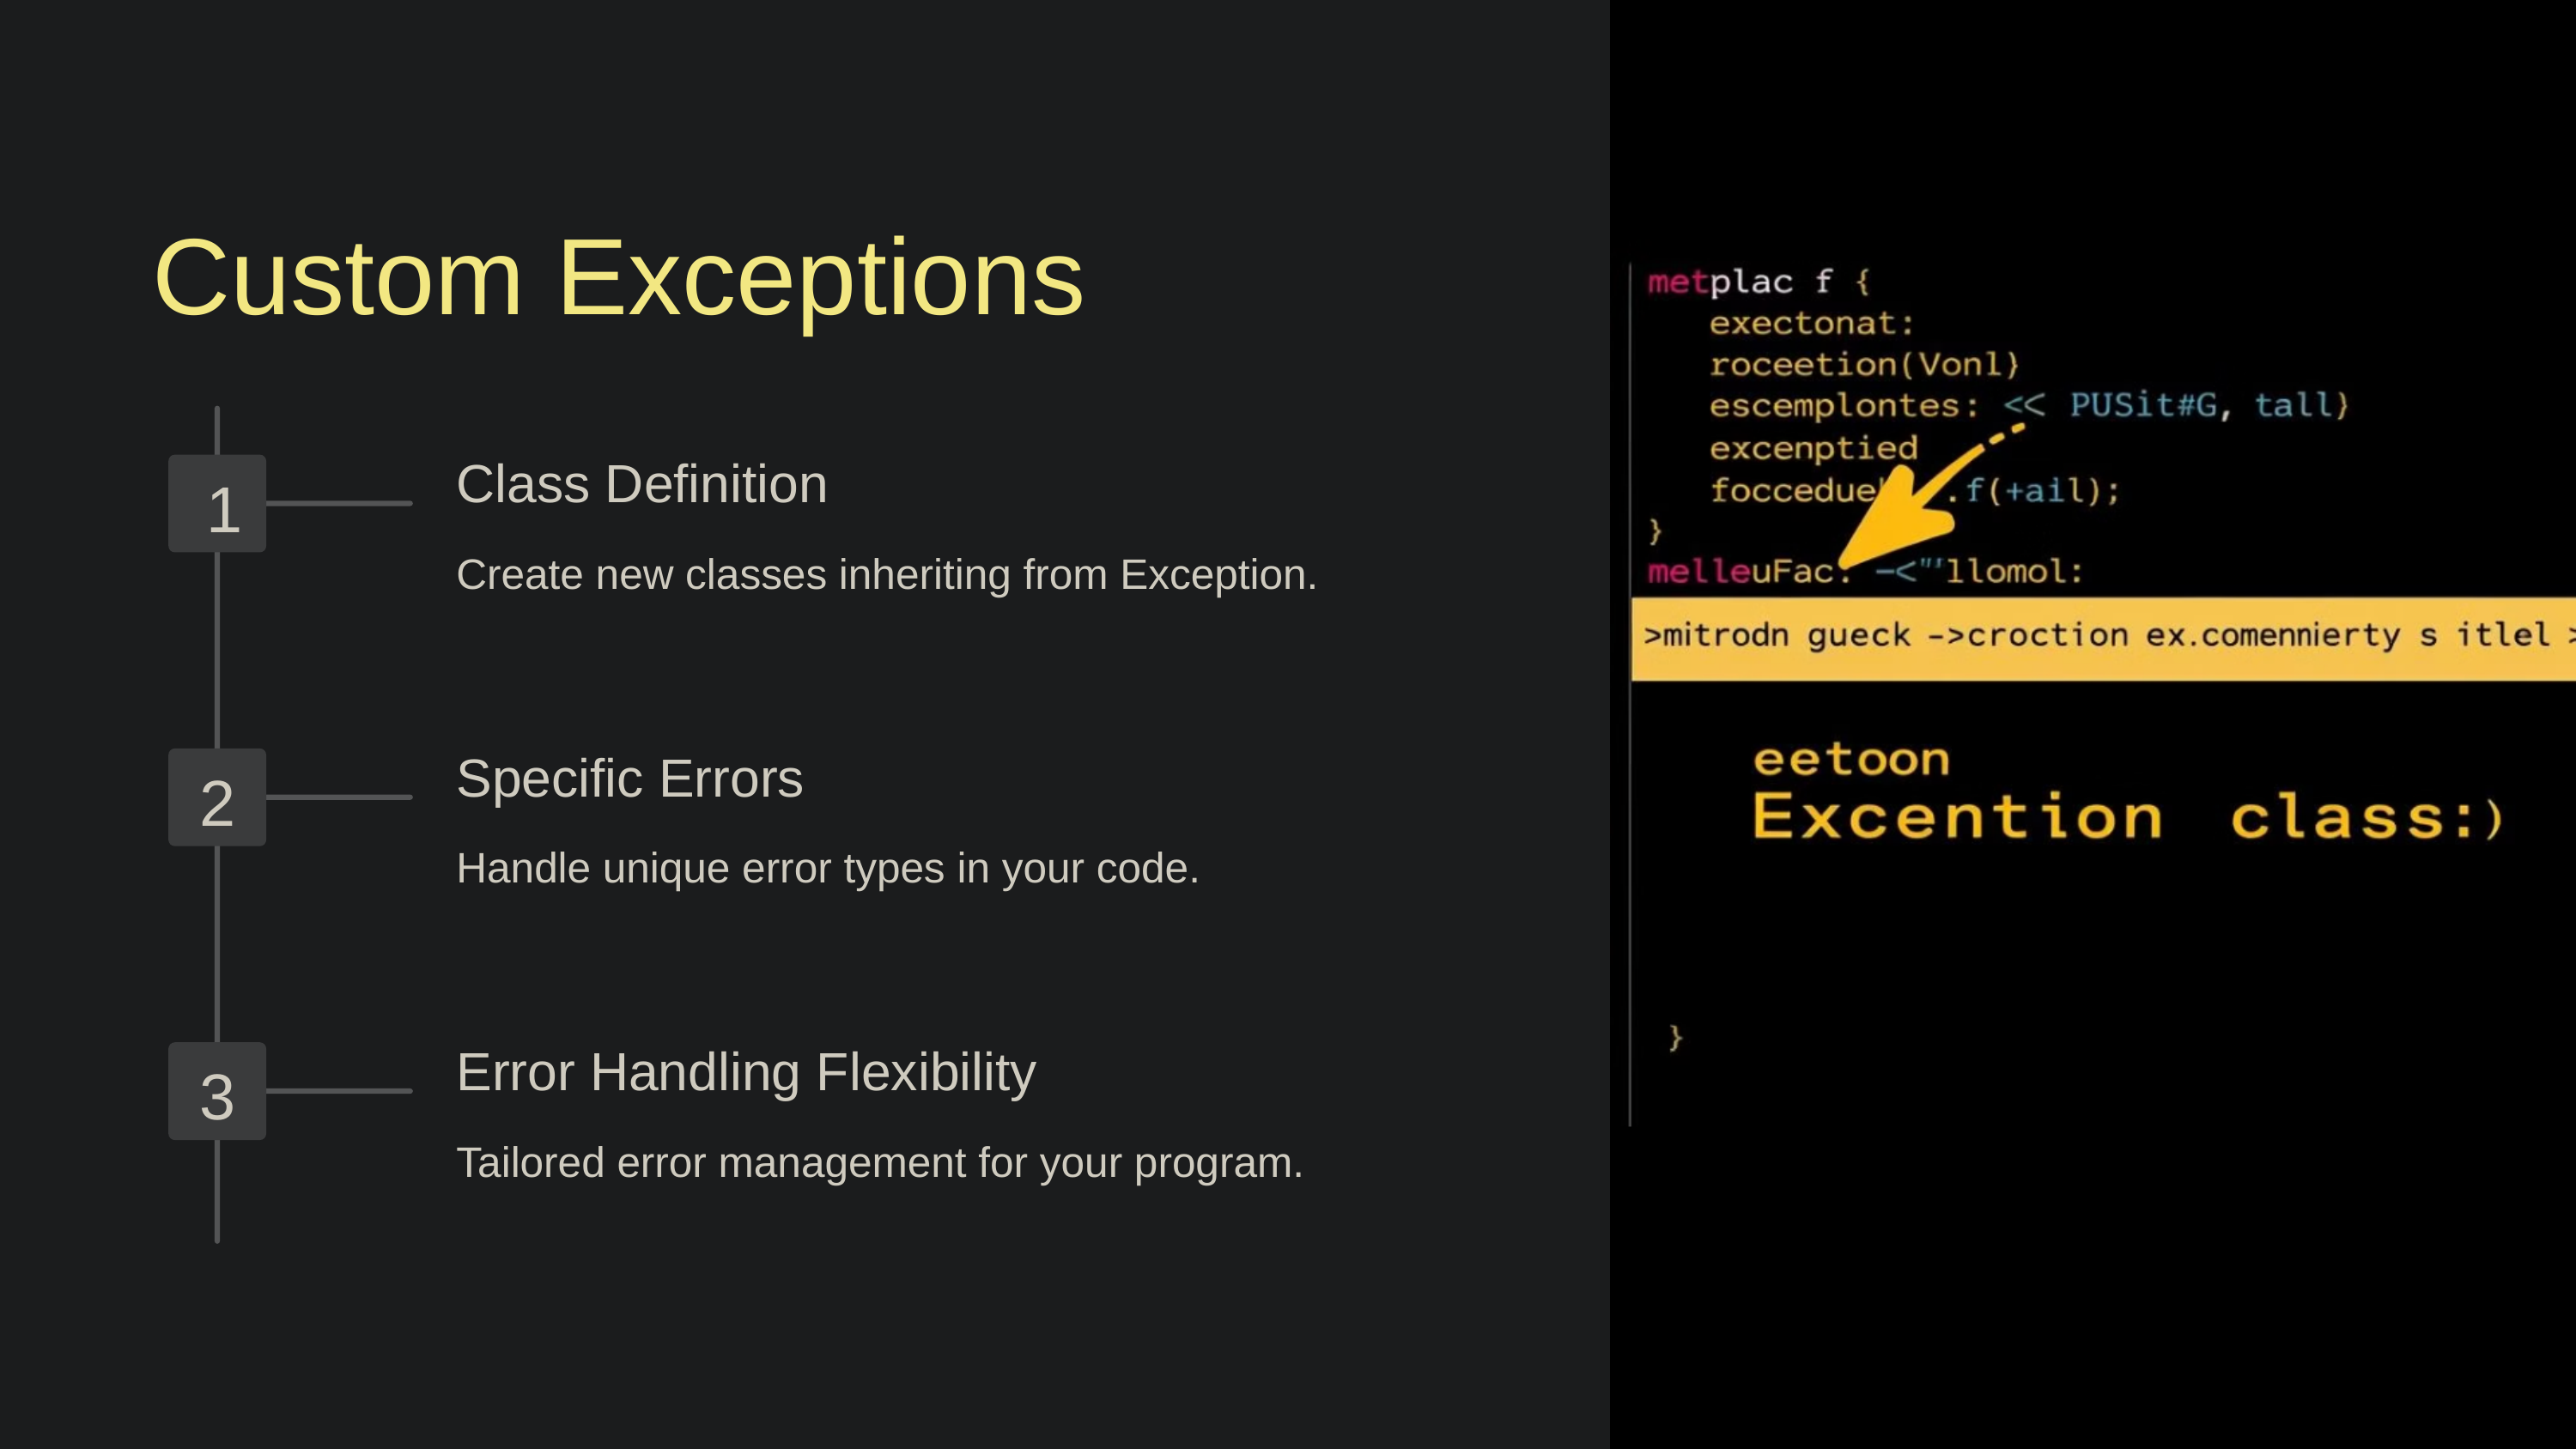

Custom Exceptions

Class Definition

1

Create new classes inheriting from Exception.
Specific Errors

2

Handle unique error types in your code.
Error Handling Flexibility

3

Tailored error management for your program.